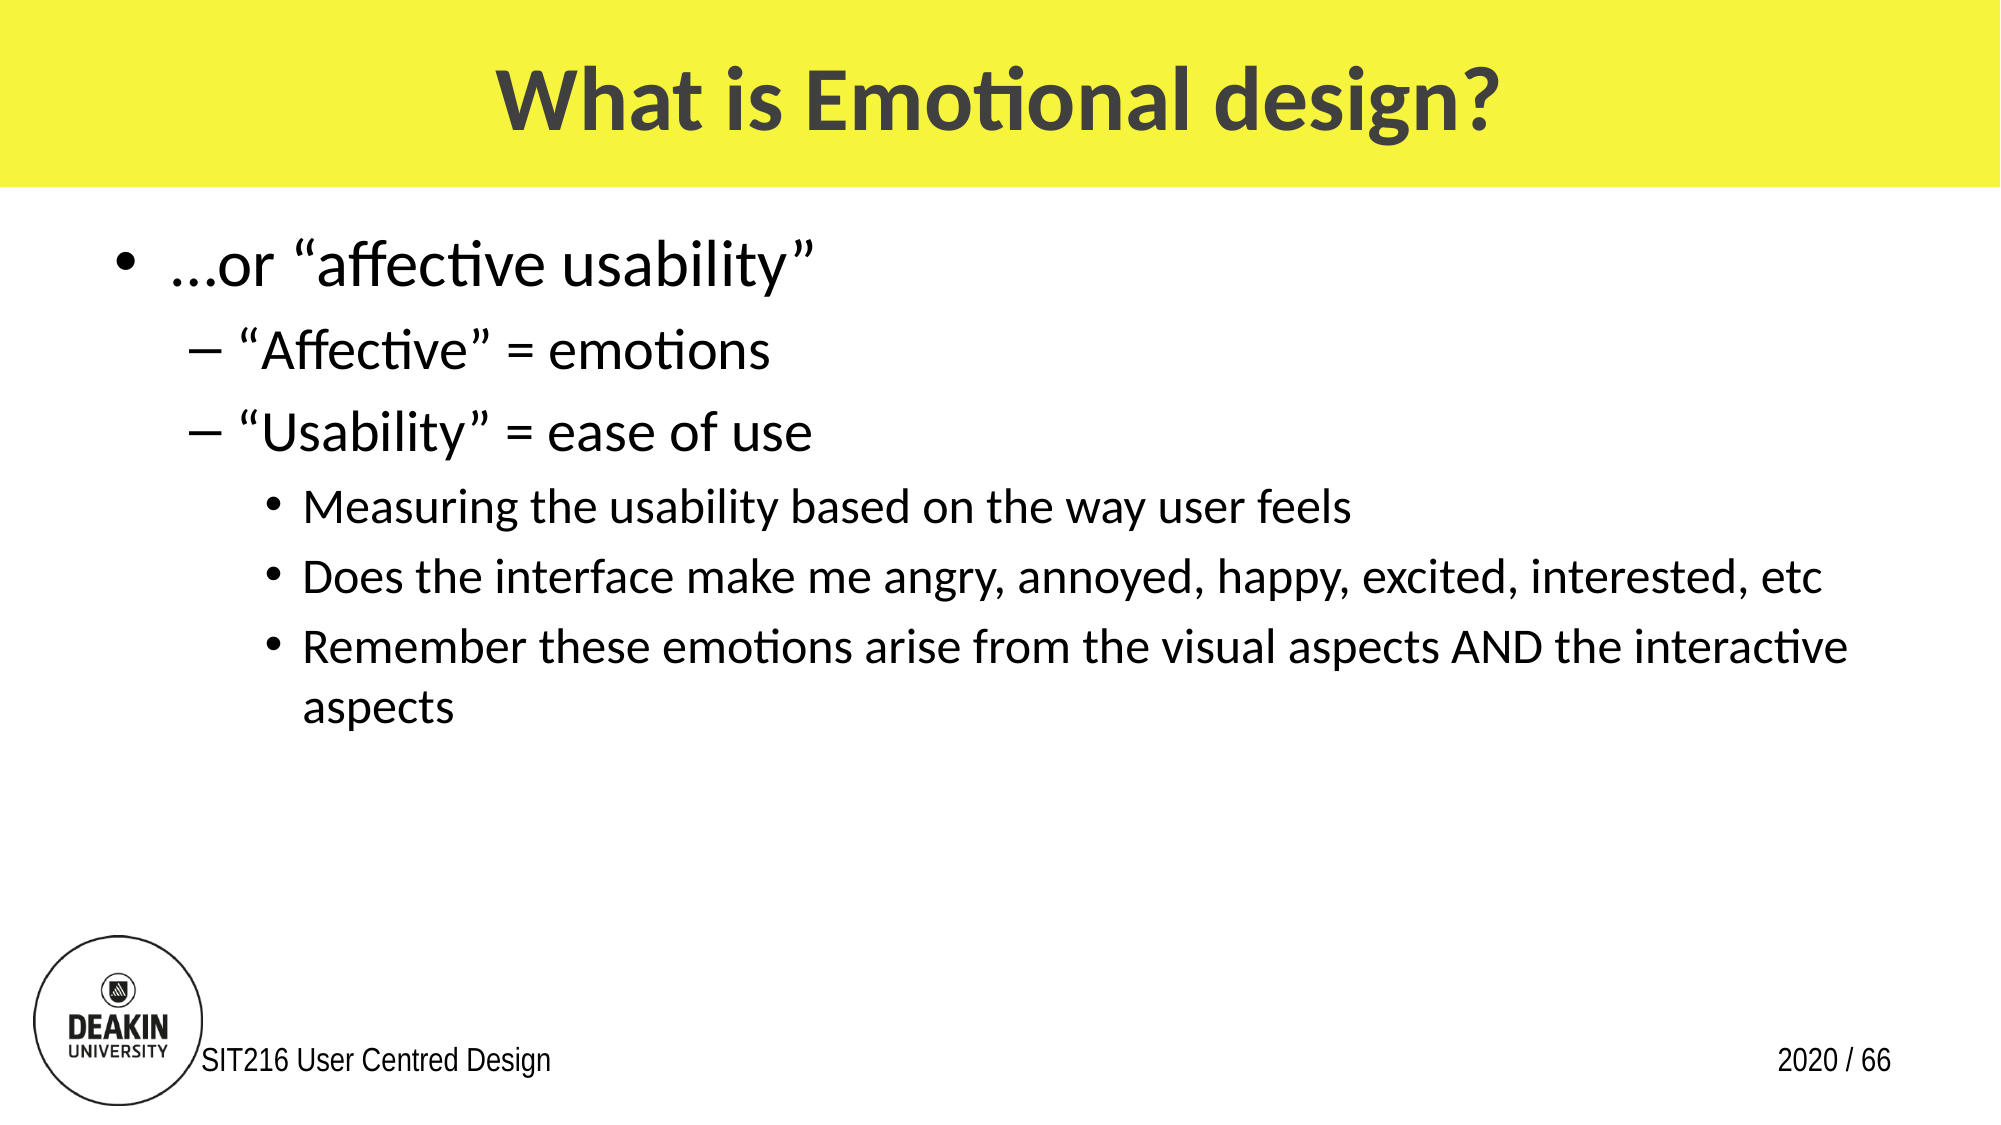

# What is Emotional design?
…or “affective usability”
“Affective” = emotions
“Usability” = ease of use
Measuring the usability based on the way user feels
Does the interface make me angry, annoyed, happy, excited, interested, etc
Remember these emotions arise from the visual aspects AND the interactive aspects